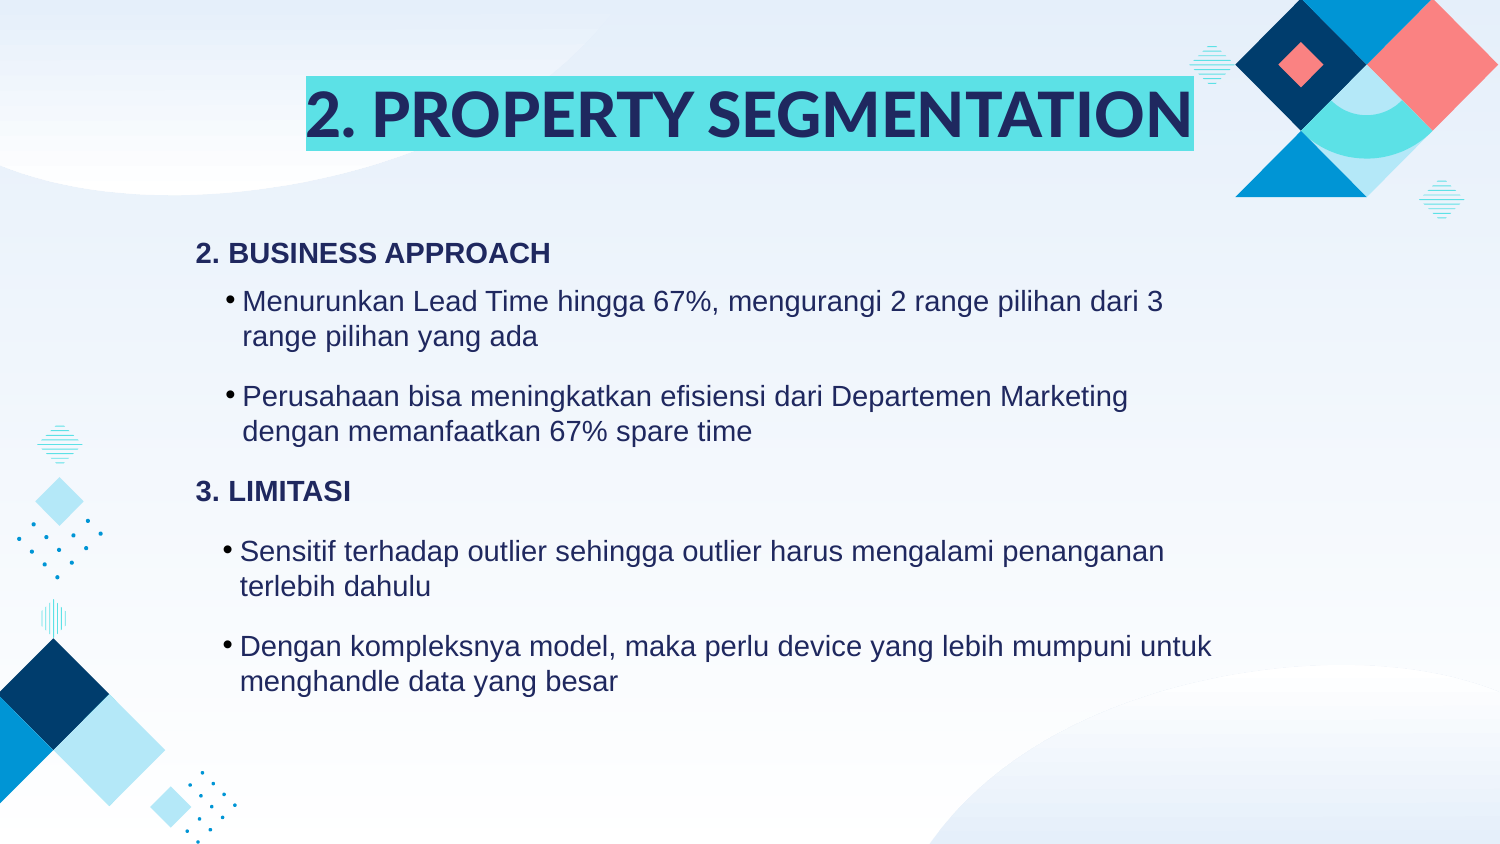

# 2. PROPERTY SEGMENTATION
2. BUSINESS APPROACH
Menurunkan Lead Time hingga 67%, mengurangi 2 range pilihan dari 3 range pilihan yang ada
Perusahaan bisa meningkatkan efisiensi dari Departemen Marketing dengan memanfaatkan 67% spare time
3. LIMITASI
Sensitif terhadap outlier sehingga outlier harus mengalami penanganan terlebih dahulu
Dengan kompleksnya model, maka perlu device yang lebih mumpuni untuk menghandle data yang besar